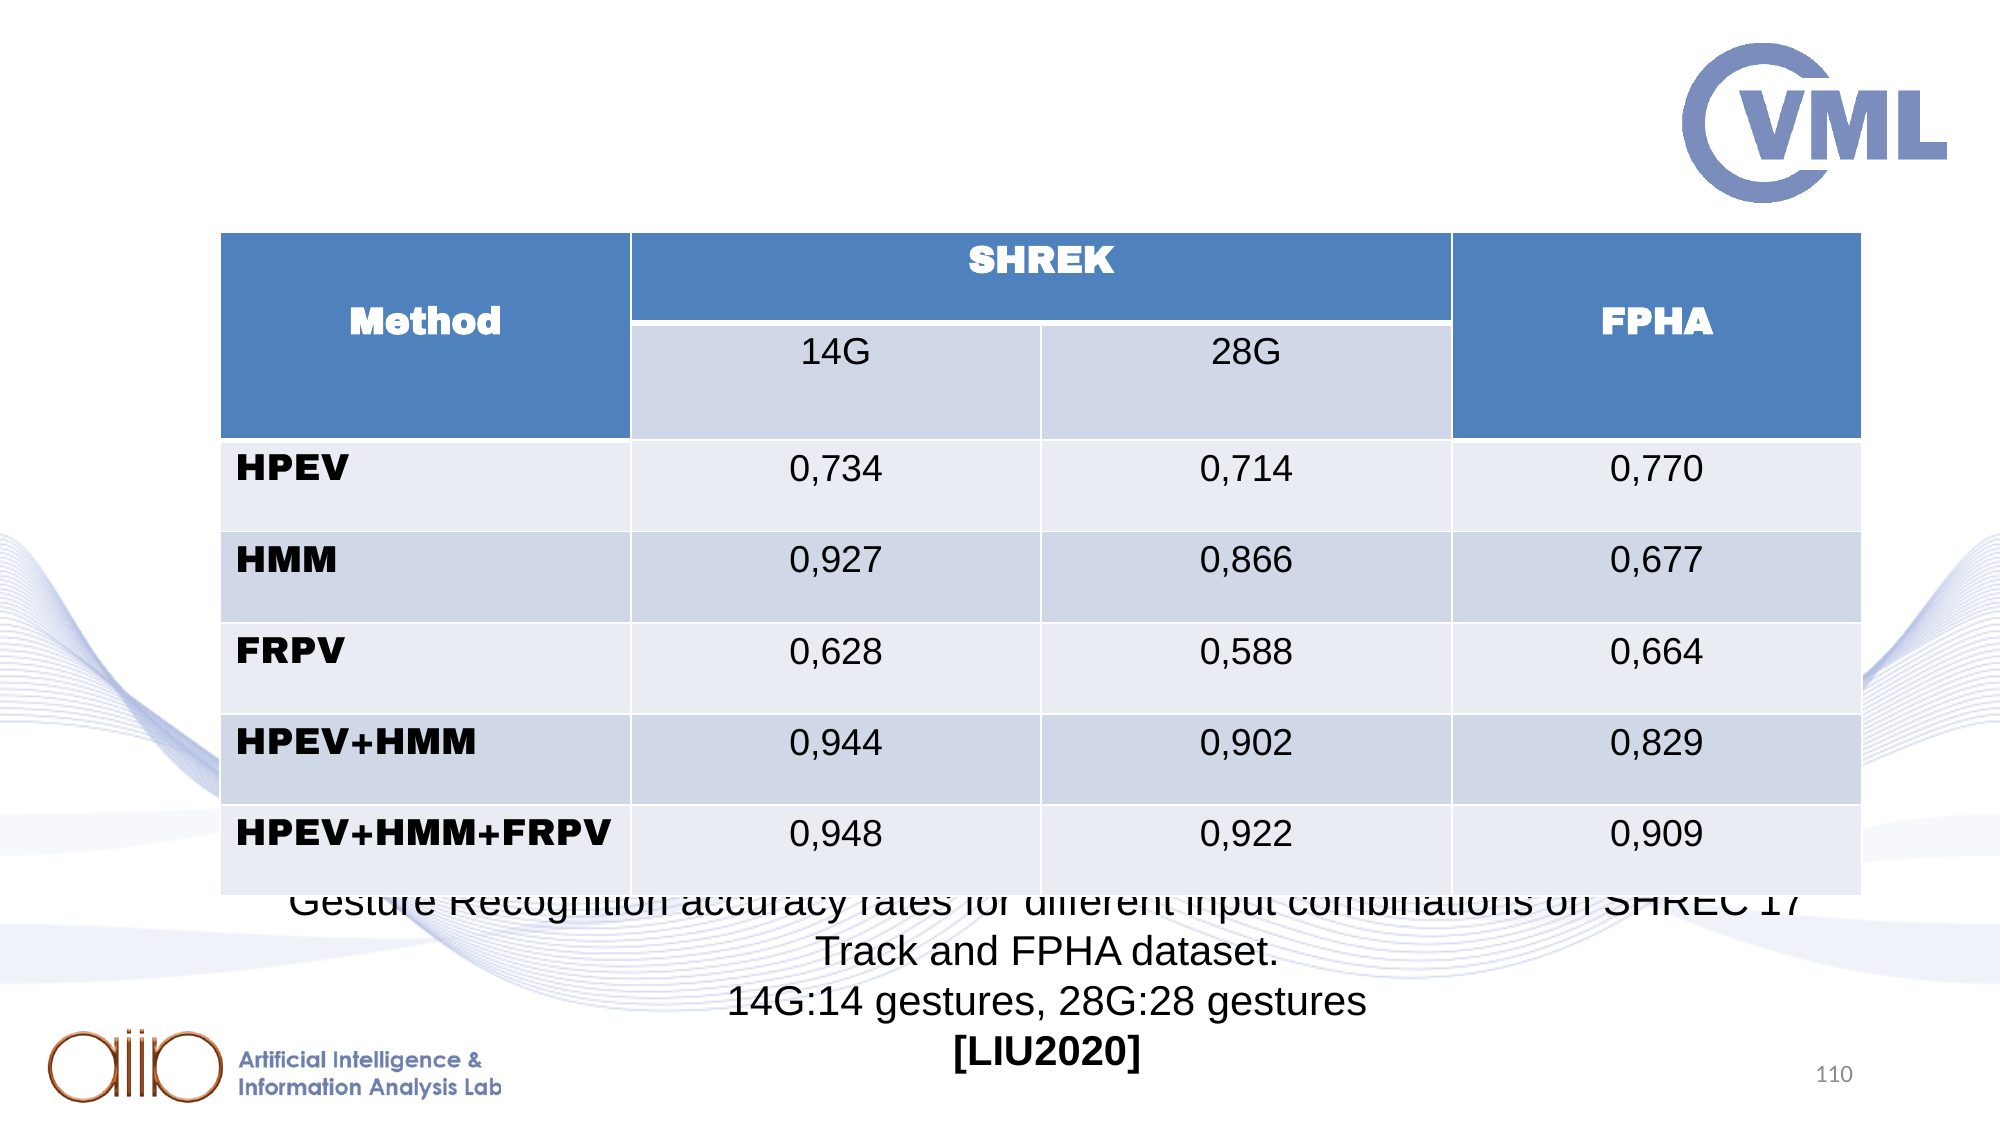

| Method | SHREK |  | FPHA |
| --- | --- | --- | --- |
|  | 14G | 28G |  |
| HPEV | 0,734 | 0,714 | 0,770 |
| HMM | 0,927 | 0,866 | 0,677 |
| FRPV | 0,628 | 0,588 | 0,664 |
| HPEV+HMM | 0,944 | 0,902 | 0,829 |
| HPEV+HMM+FRPV | 0,948 | 0,922 | 0,909 |
# Gesture Recognition accuracy rates for different input combinations on SHREC’17 Track and FPHA dataset. 14G:14 gestures, 28G:28 gestures [LIU2020]
110